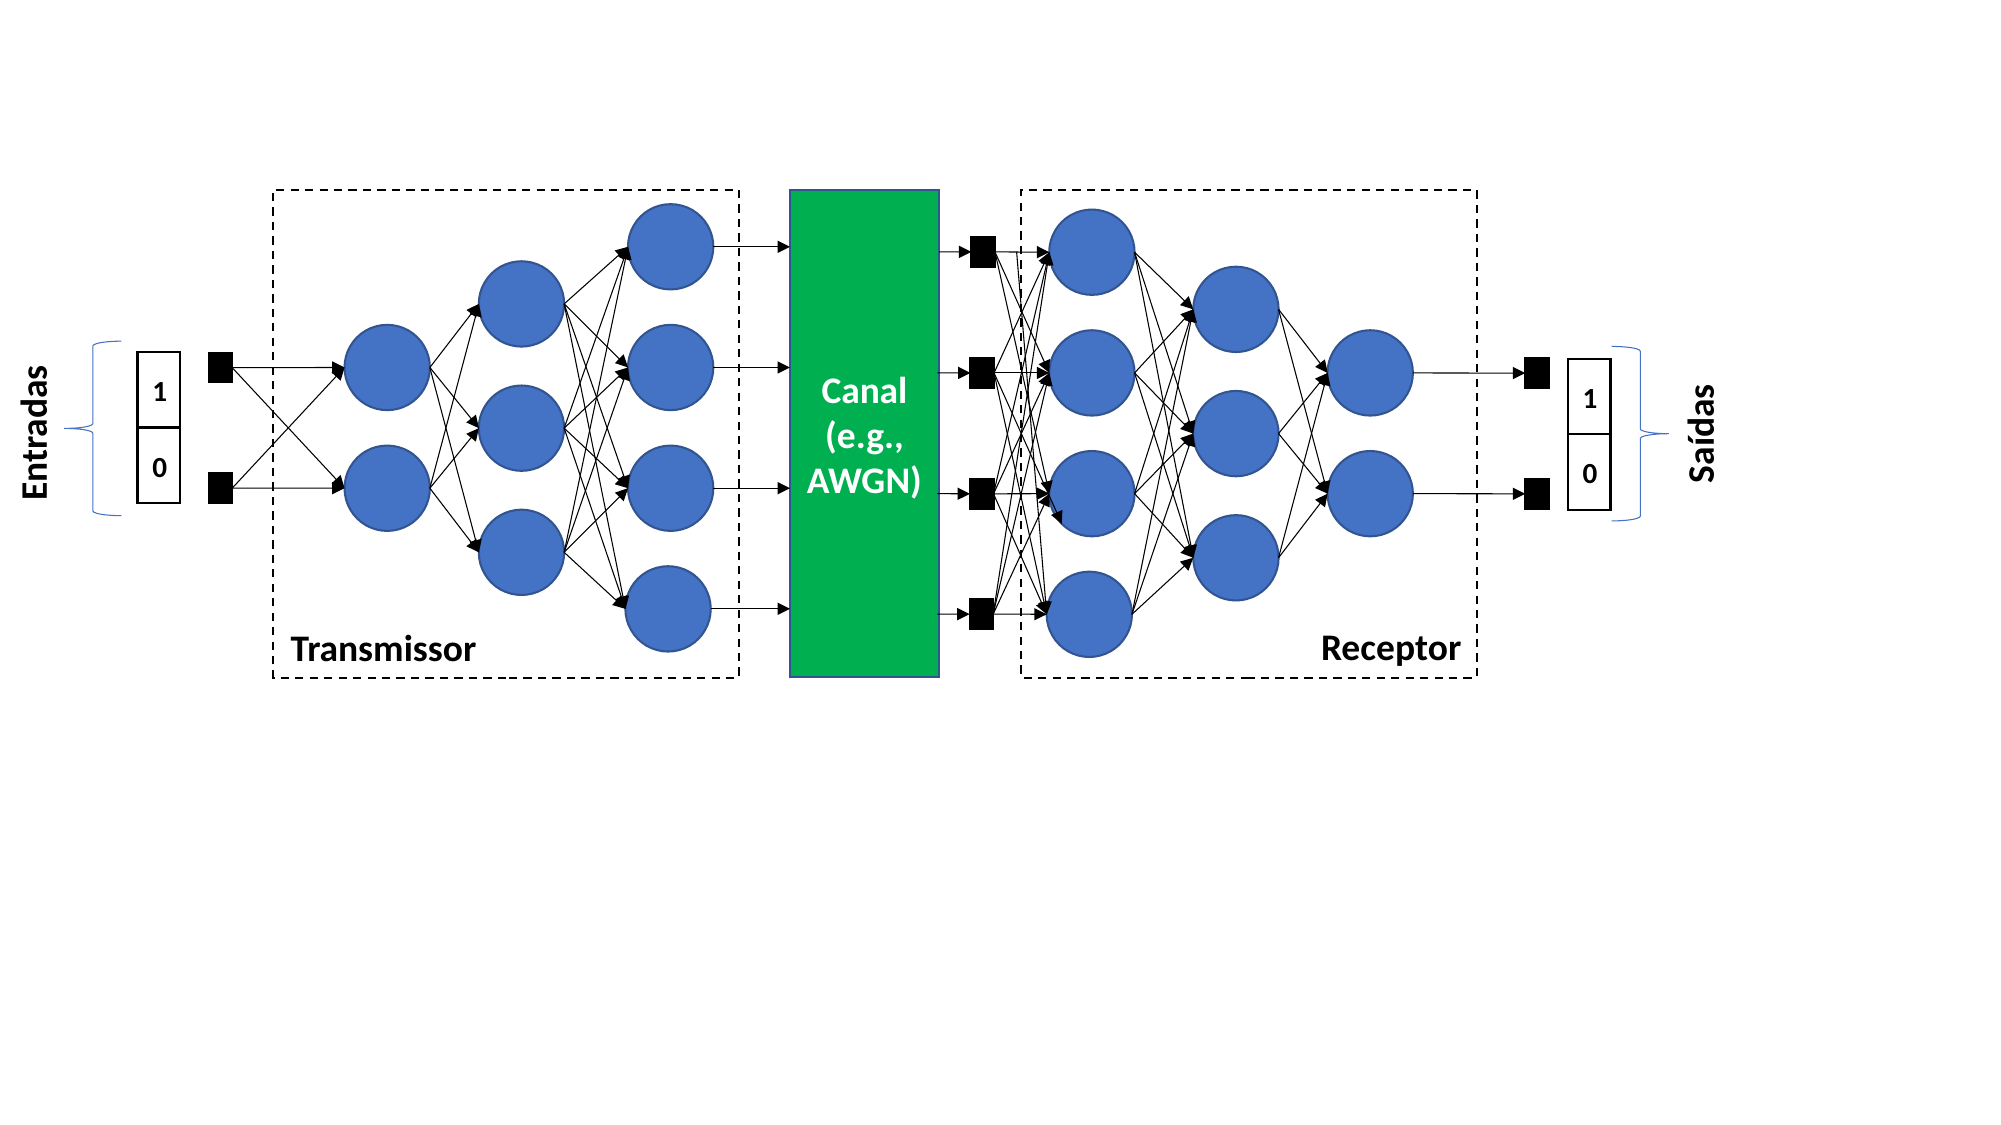

Canal
(e.g., AWGN)

Entradas
Saídas
0
1
0
1

Receptor
Transmissor